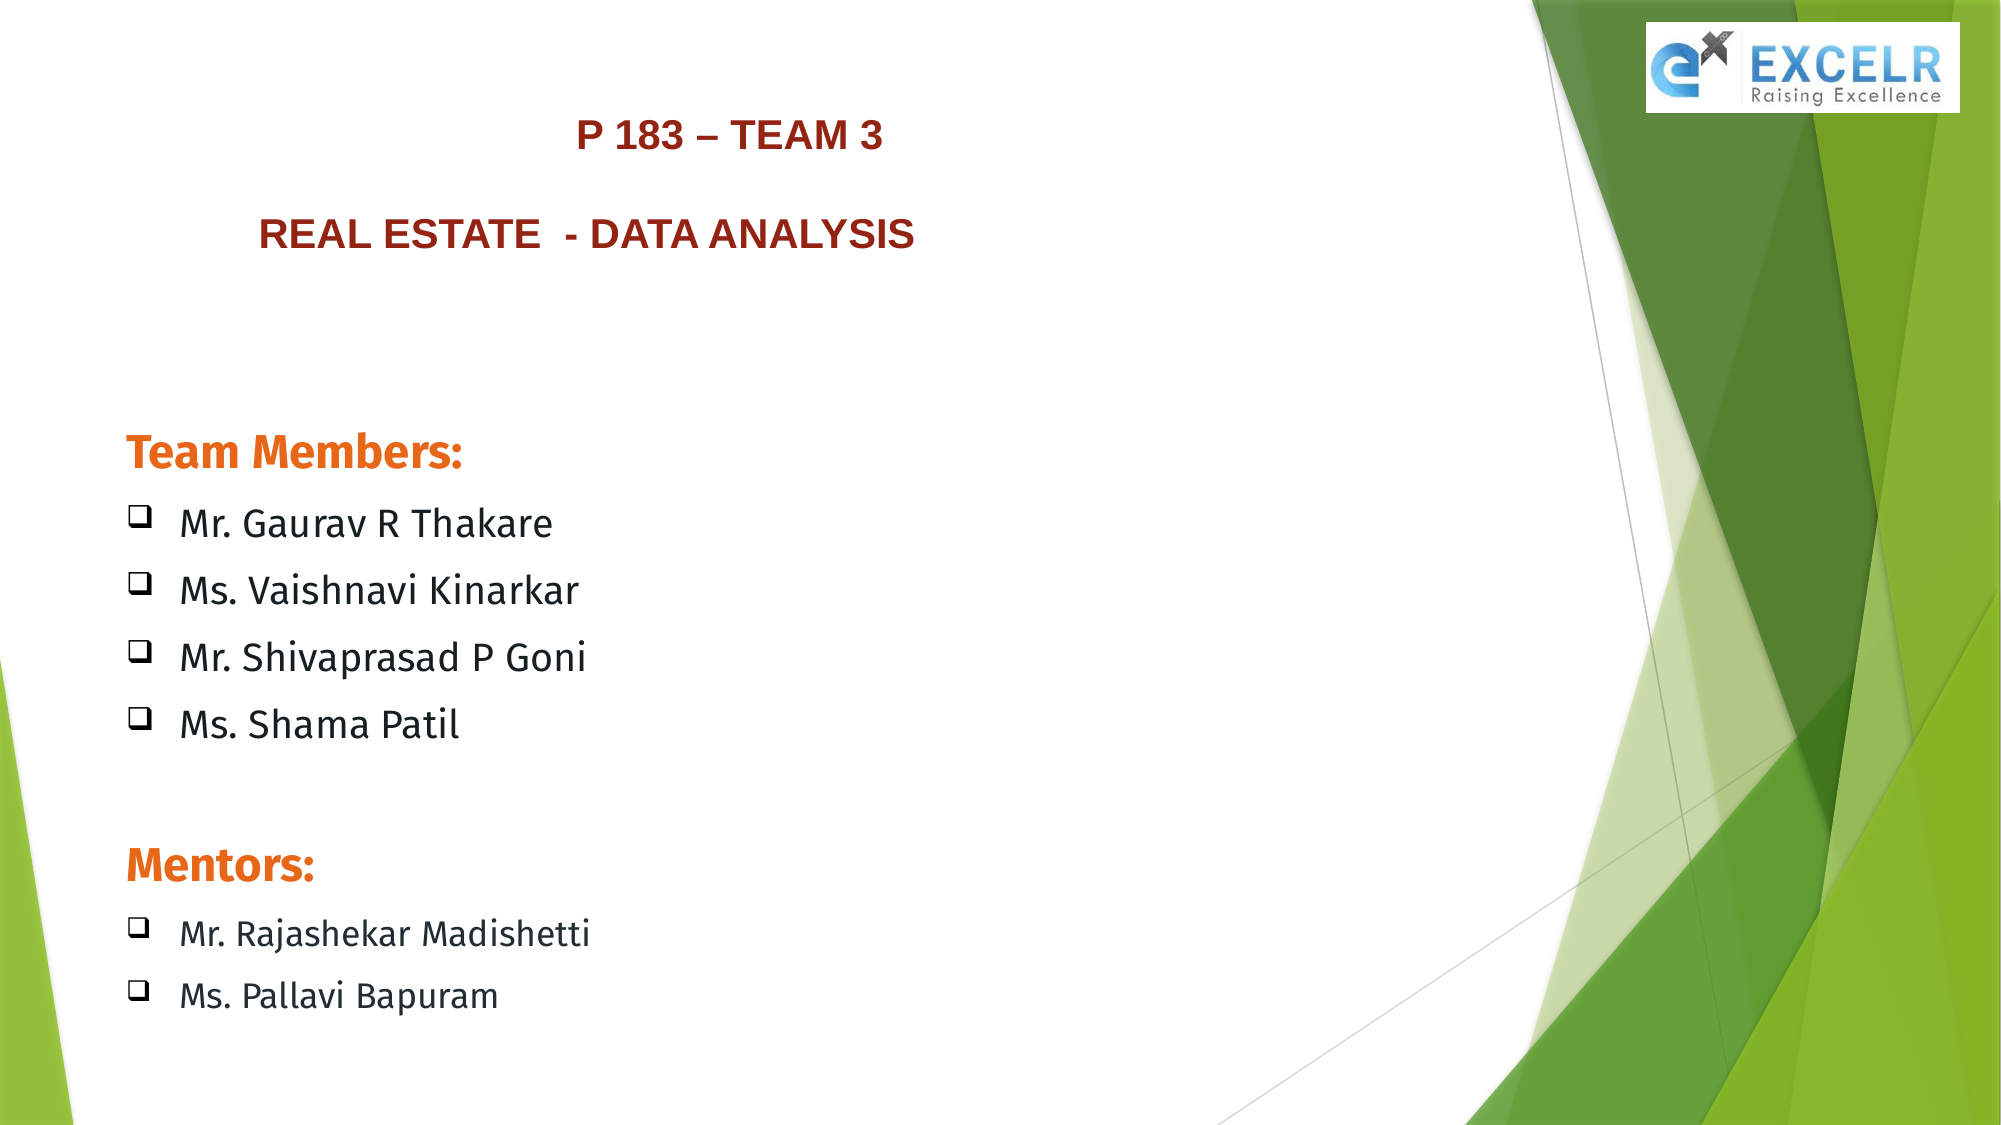

# P 183 – TEAM 3 REAL ESTATE  - DATA ANALYSIS
Team Members:
Mr. Gaurav R Thakare
Ms. Vaishnavi Kinarkar
Mr. Shivaprasad P Goni
Ms. Shama Patil

Mentors:
Mr. Rajashekar Madishetti
Ms. Pallavi Bapuram